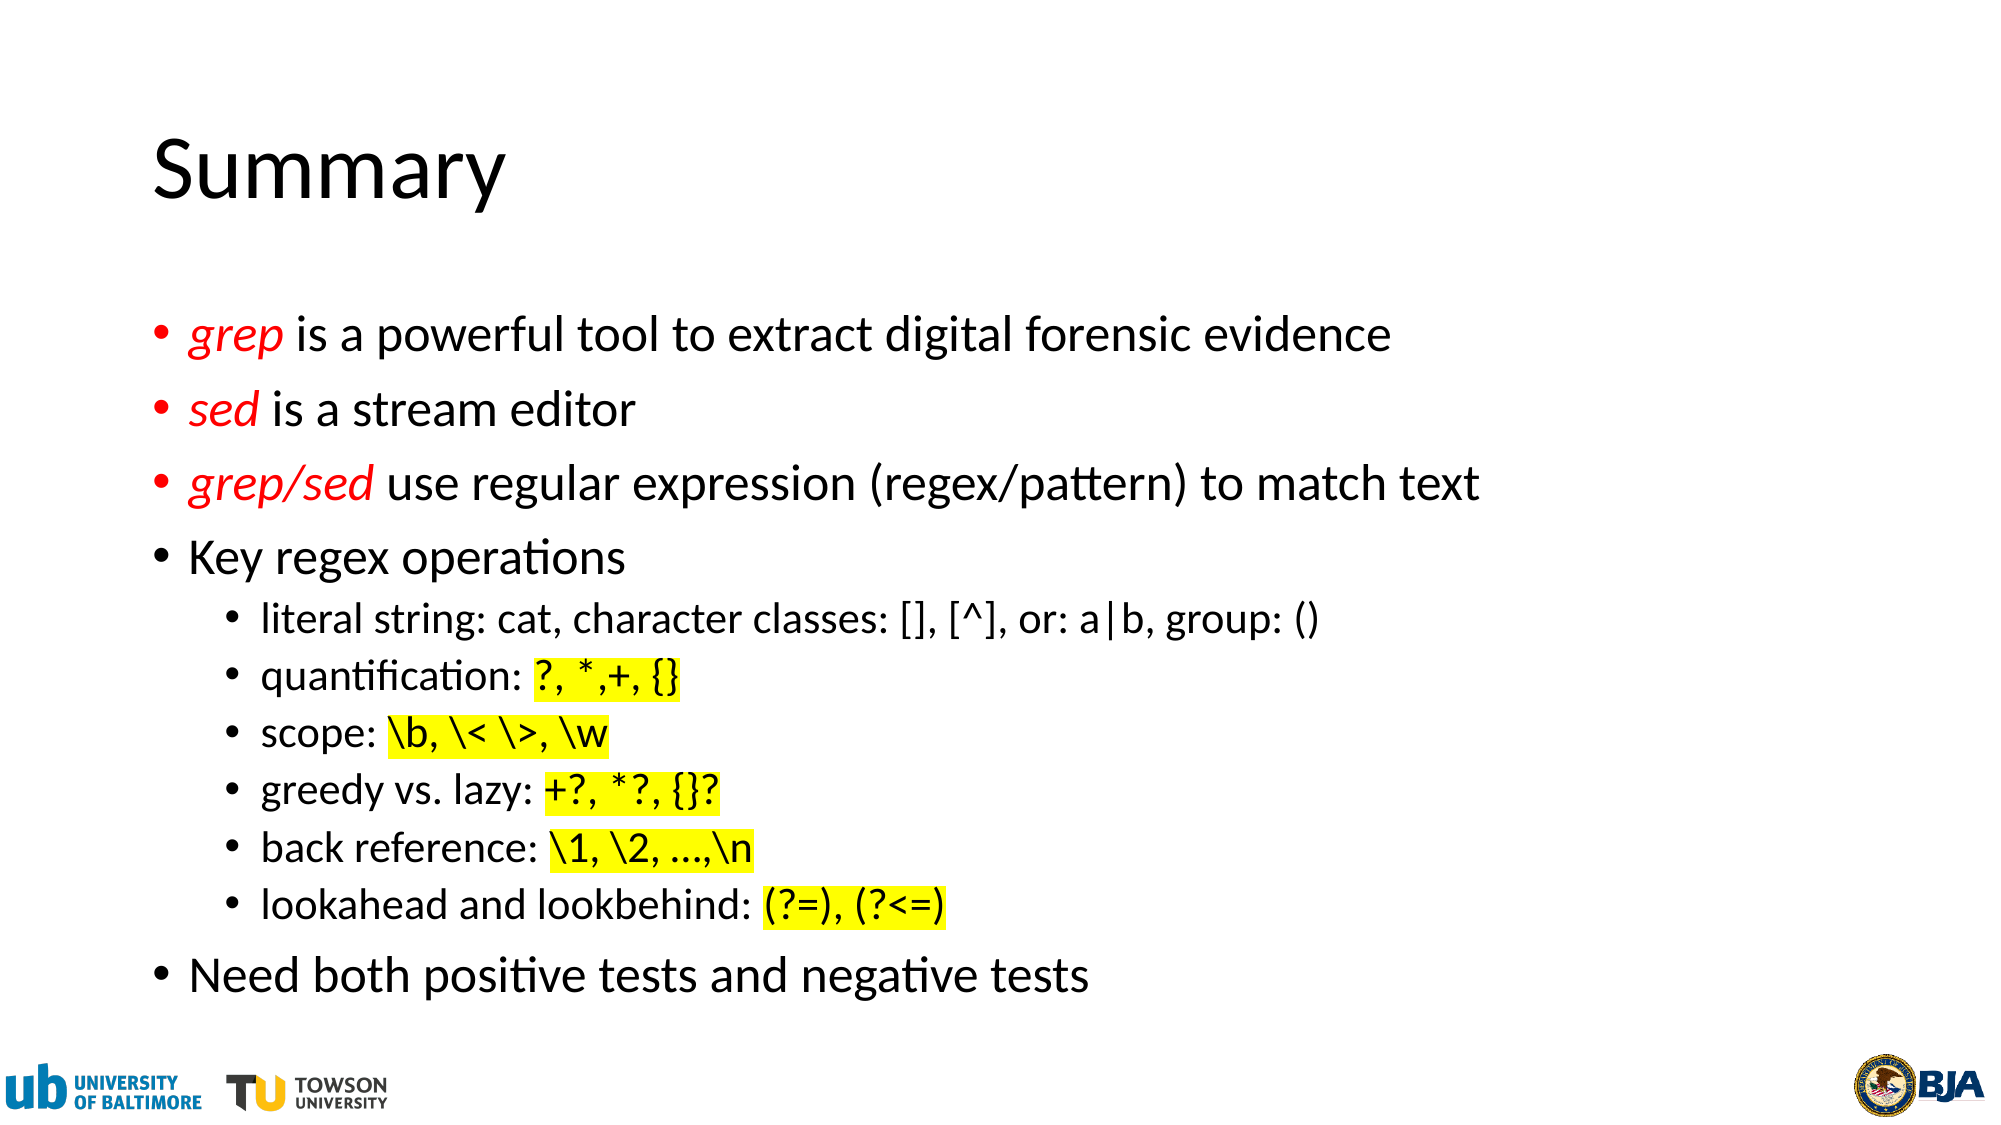

# Summary
grep is a powerful tool to extract digital forensic evidence
sed is a stream editor
grep/sed use regular expression (regex/pattern) to match text
Key regex operations
literal string: cat, character classes: [], [^], or: a|b, group: ()
quantification: ?, *,+, {}
scope: \b, \< \>, \w
greedy vs. lazy: +?, *?, {}?
back reference: \1, \2, …,\n
lookahead and lookbehind: (?=), (?<=)
Need both positive tests and negative tests